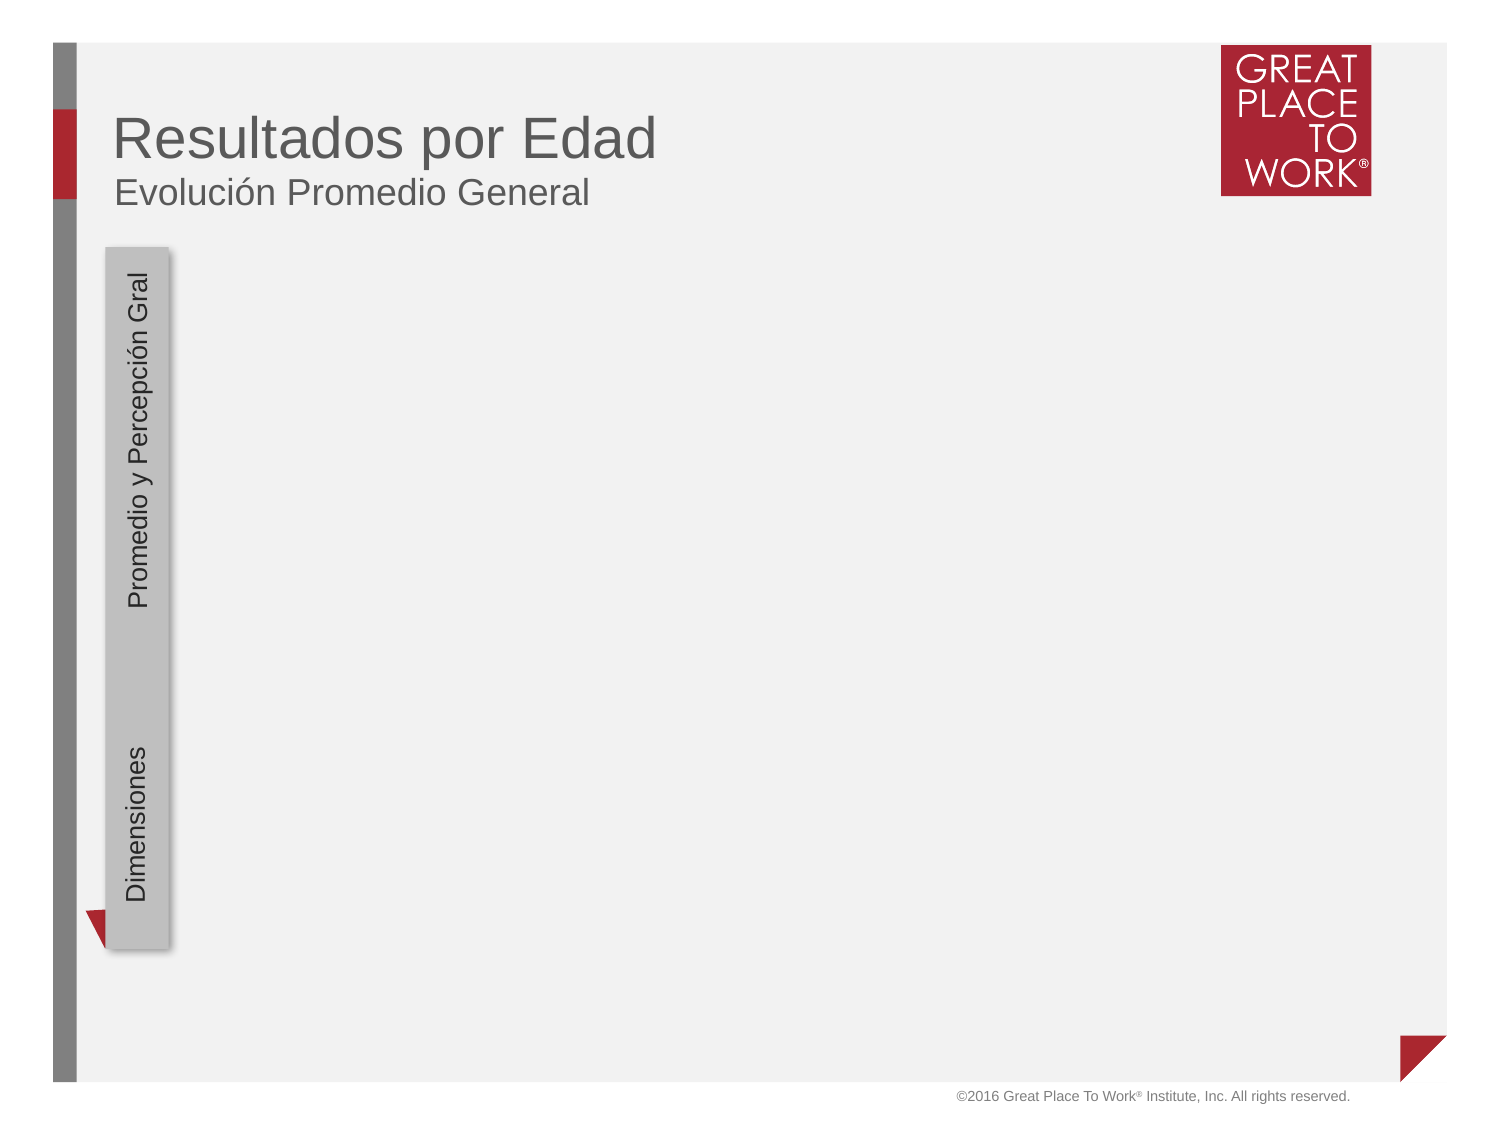

# Resultados por Edad
Evolución Promedio General

Promedio y Percepción Gral
Dimensiones